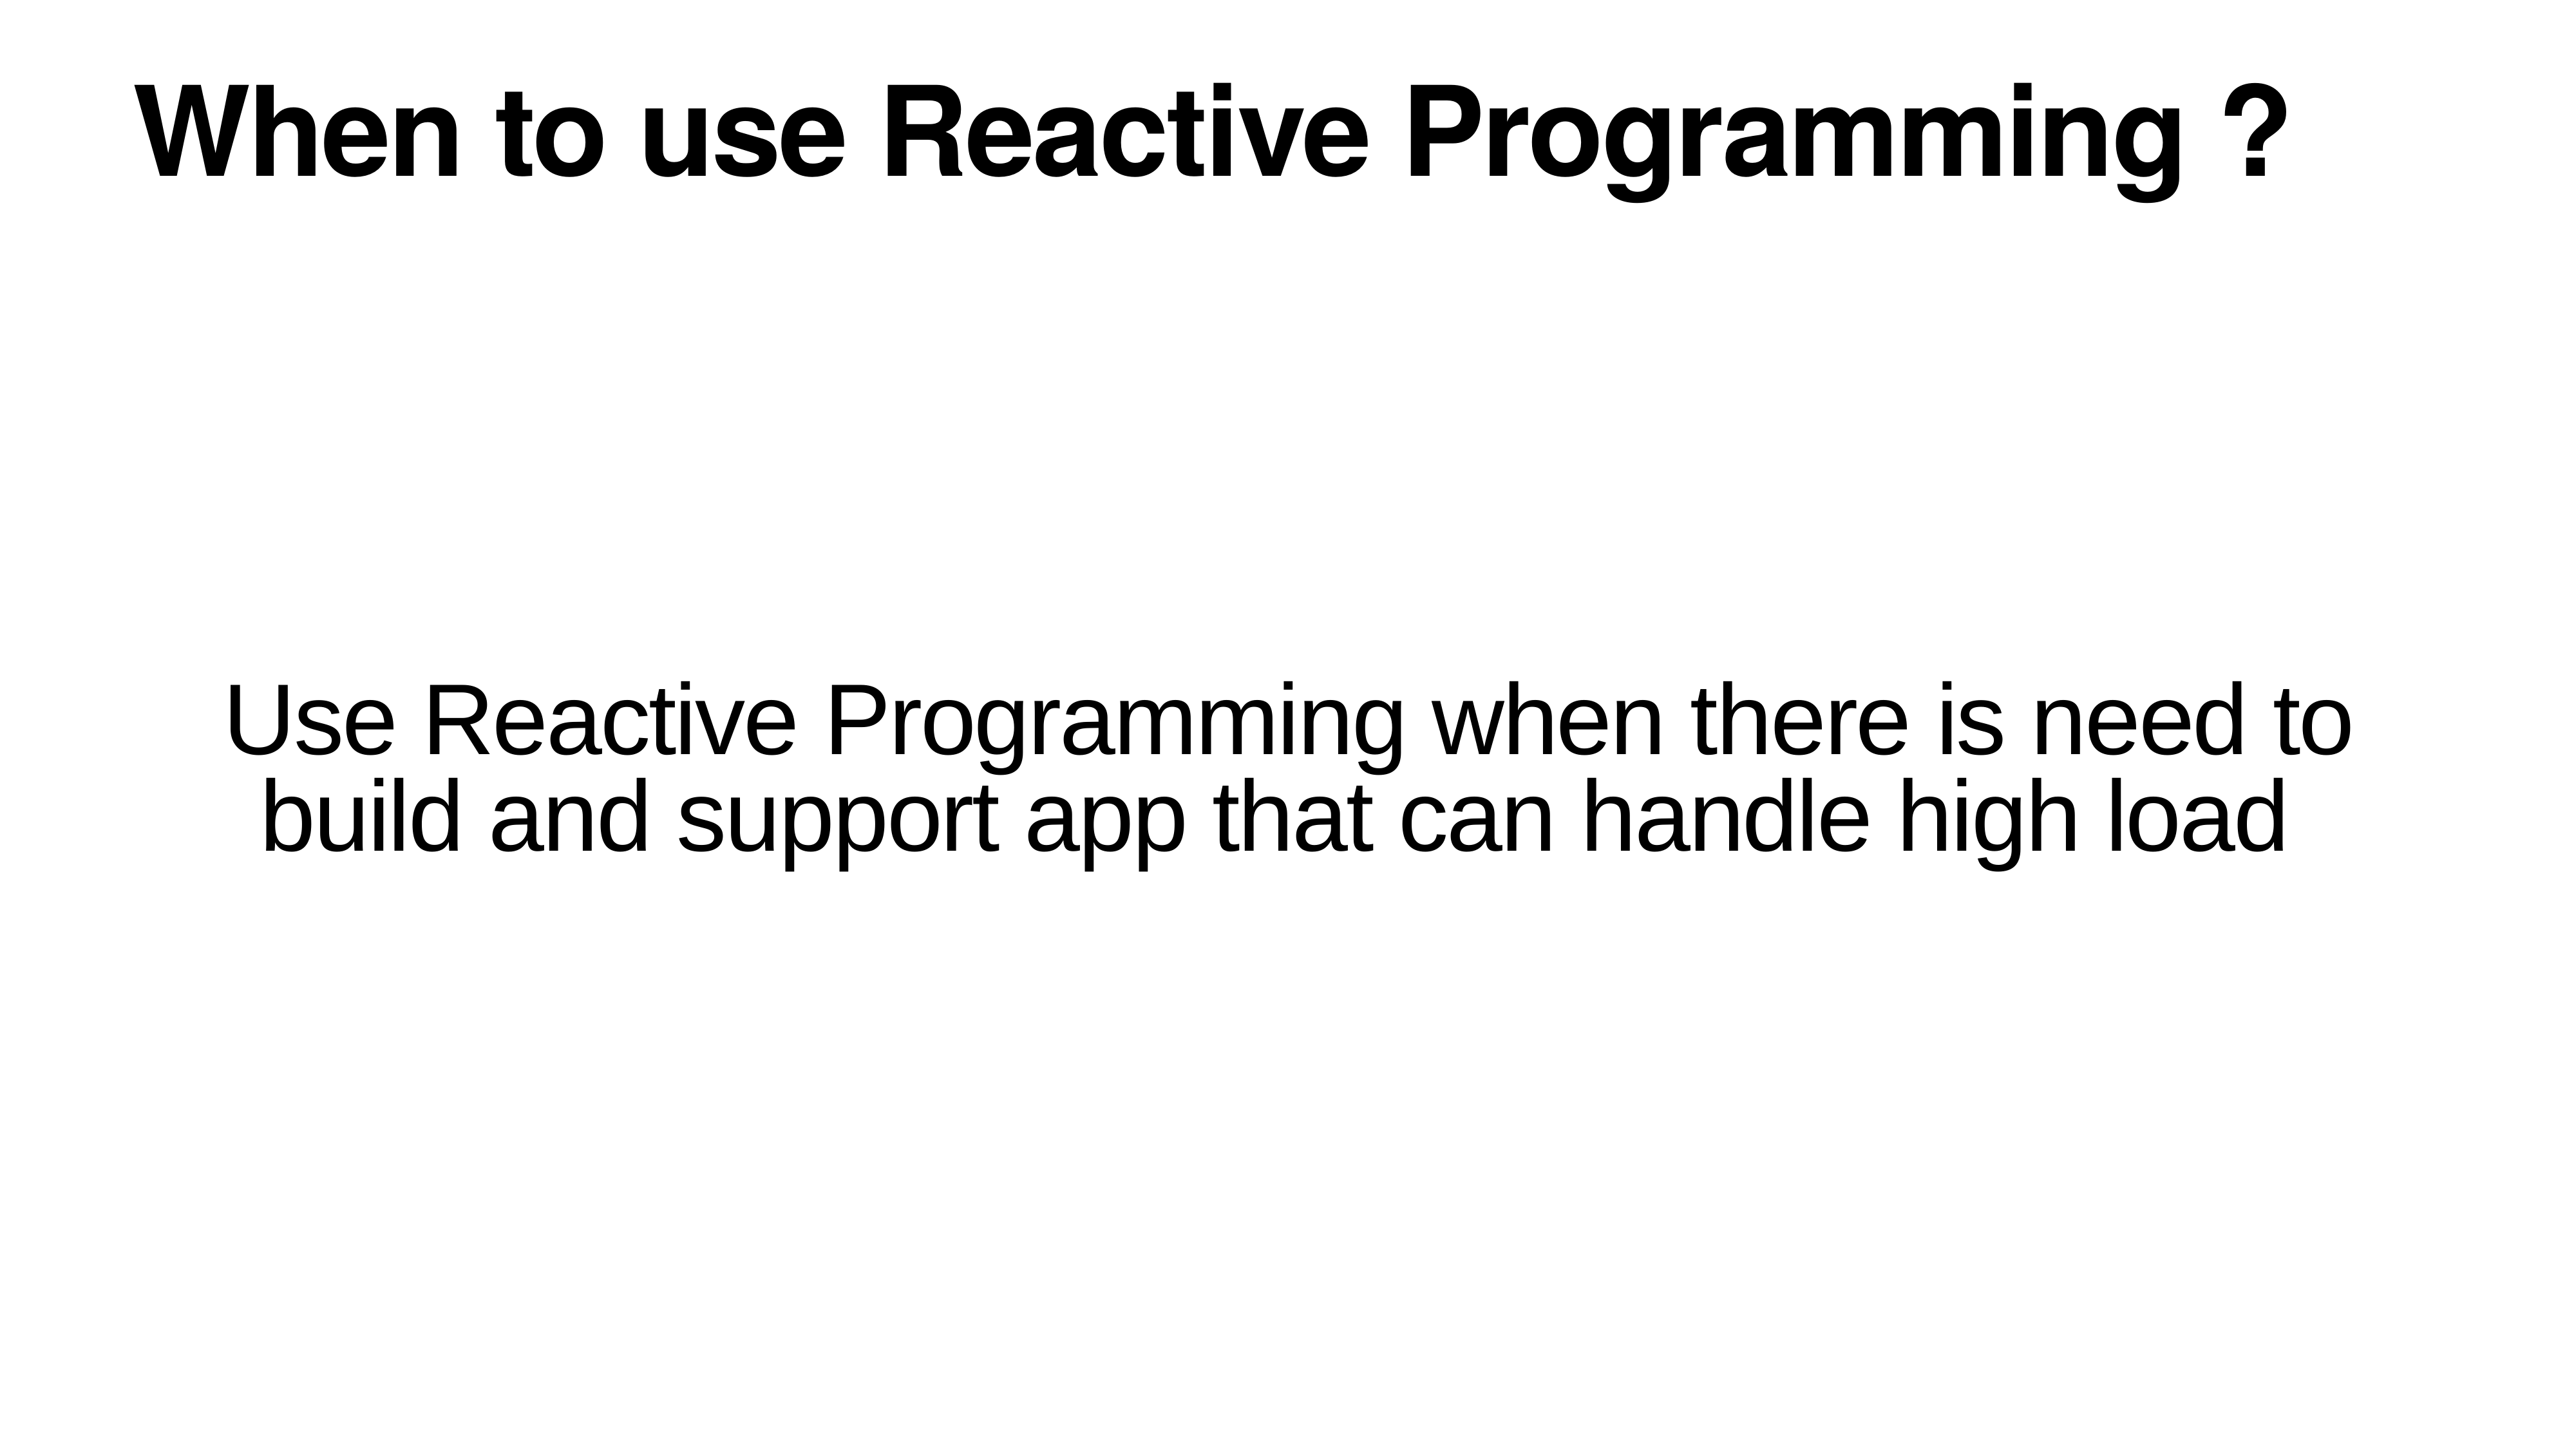

# When to use Reactive Programming ?

Use Reactive Programming when there is need to build and support app that can handle high load